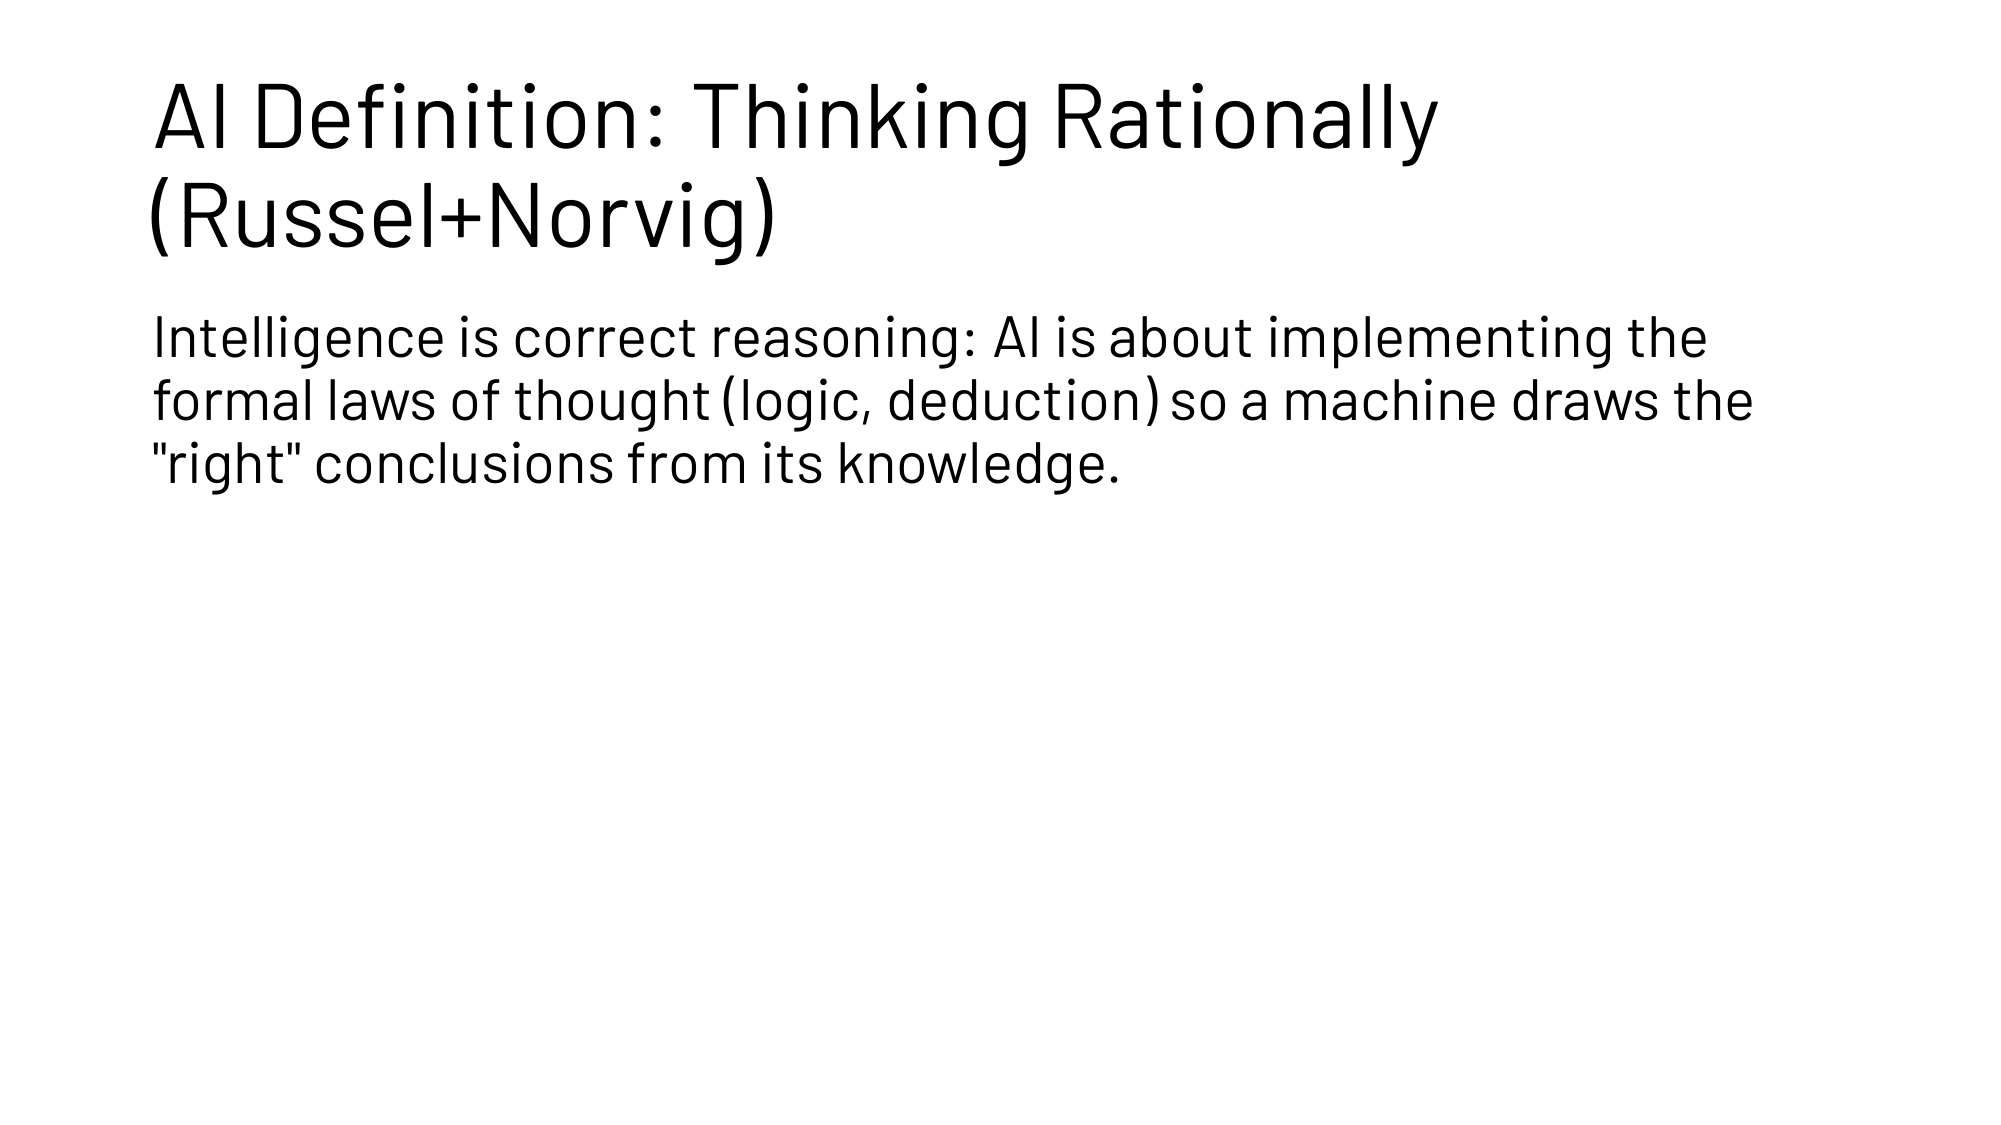

# AI Definition: Thinking Rationally (Russel+Norvig)
Intelligence is correct reasoning: AI is about implementing the formal laws of thought (logic, deduction) so a machine draws the "right" conclusions from its knowledge.